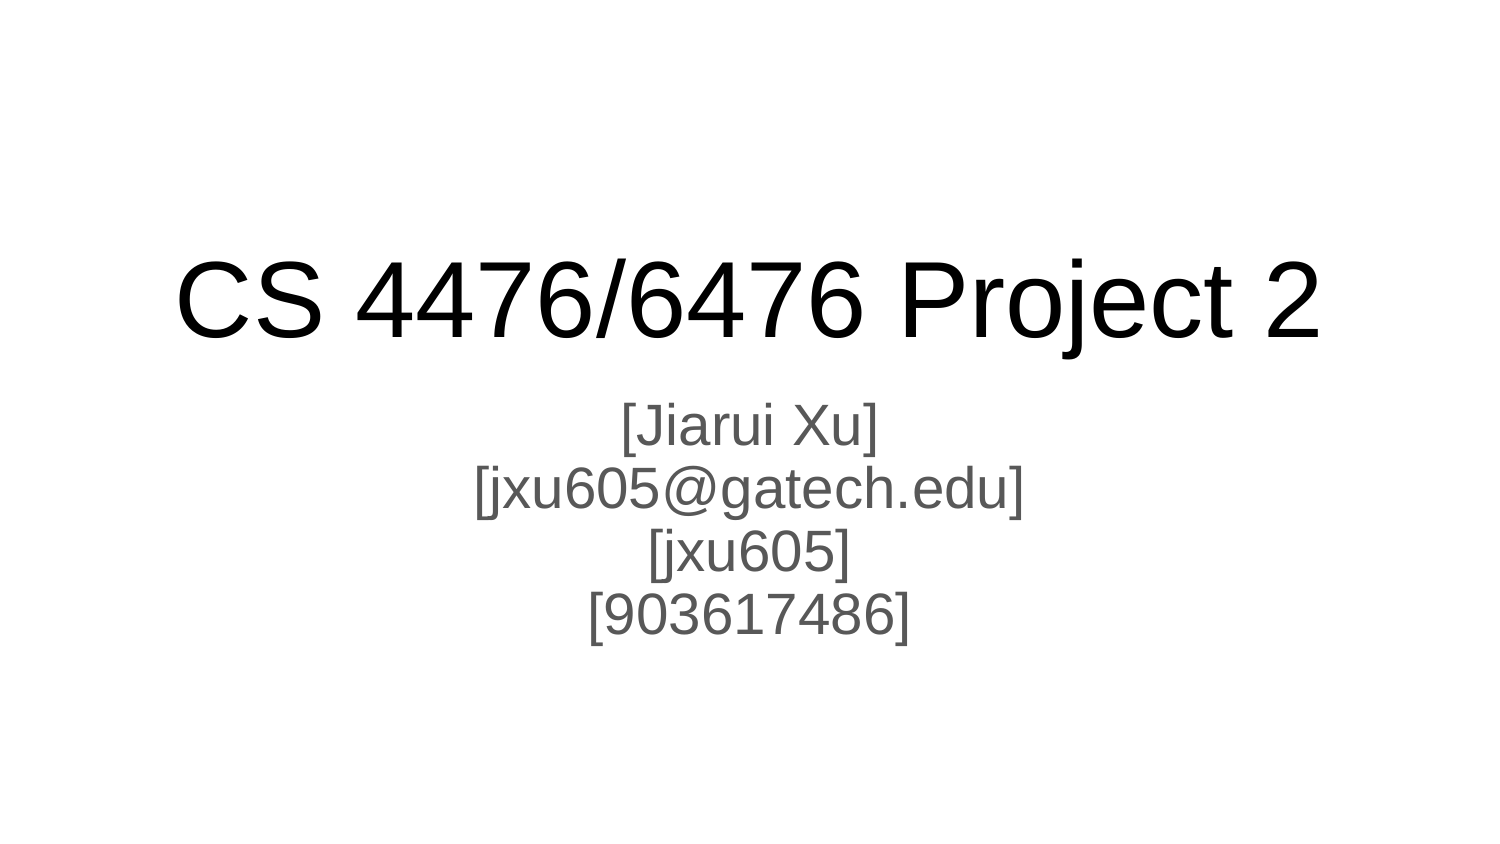

# CS 4476/6476 Project 2
[Jiarui Xu]
[jxu605@gatech.edu]
[jxu605]
[903617486]